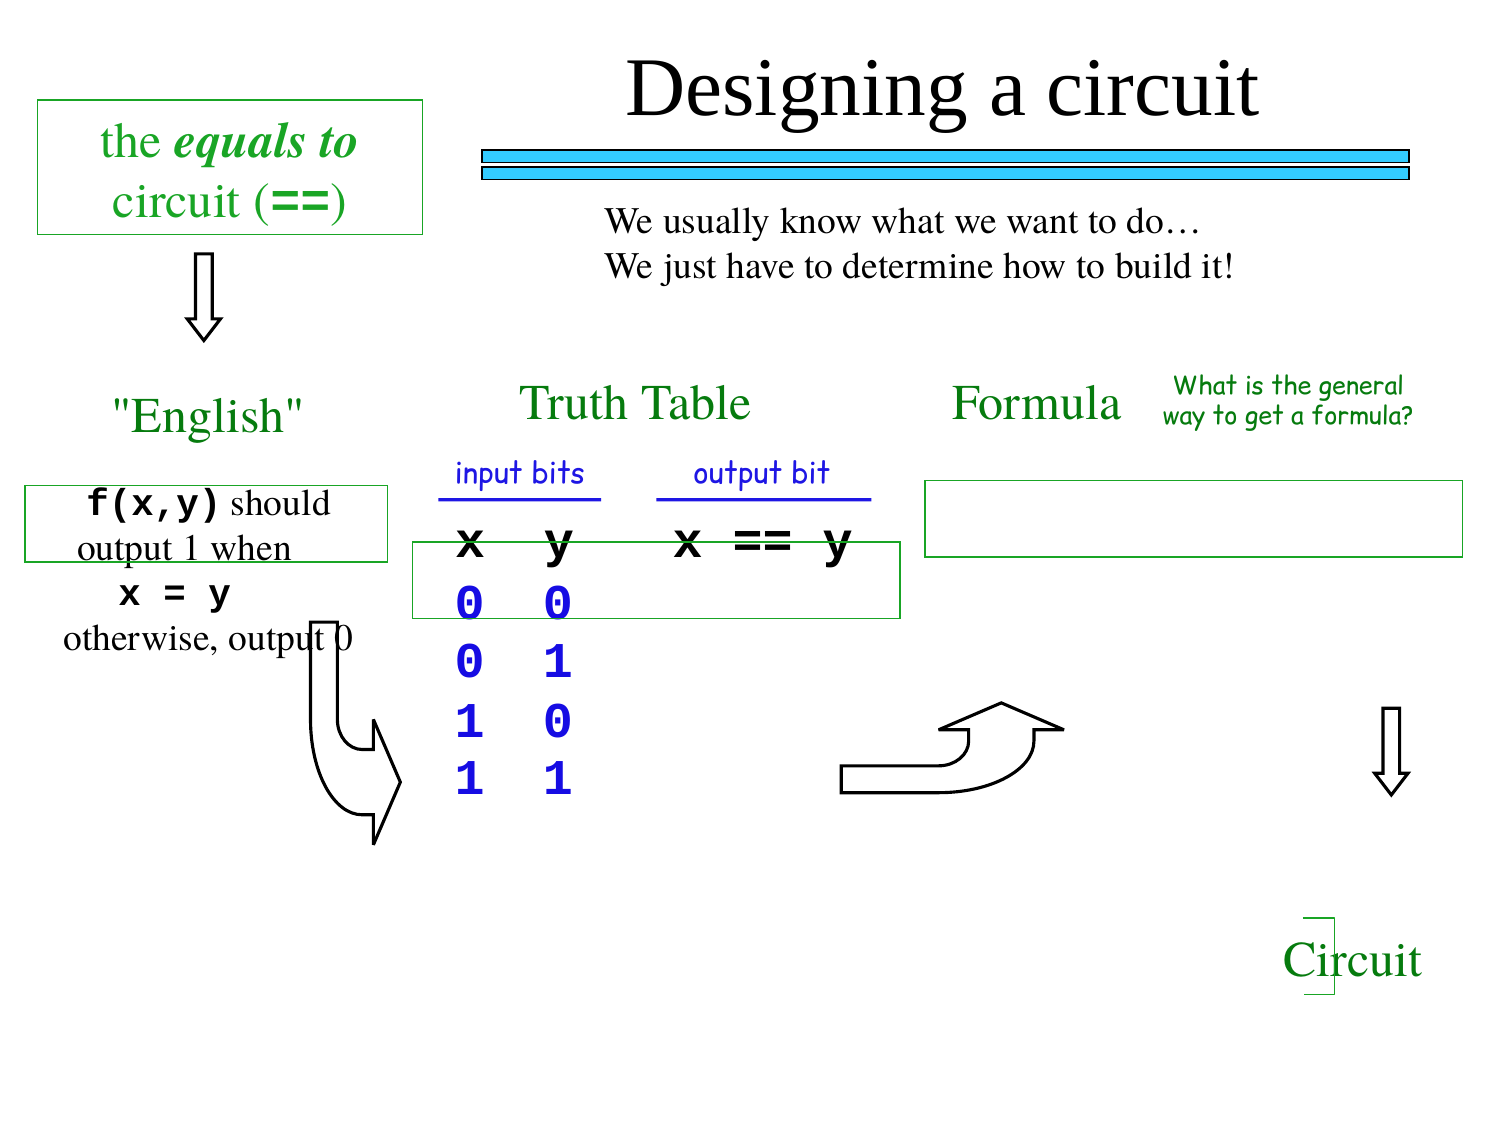

Designing a circuit
the equals to circuit (==)

We usually know what we want to do…
We just have to determine how to build it!

Truth Table
Formula
What is the general way to get a formula?
"English"
input bits
output bit
f(x,y) should output 1 when      x = y    otherwise, output 0

x
y
x == y

0
0
0
1

1
0

1
1

Circuit